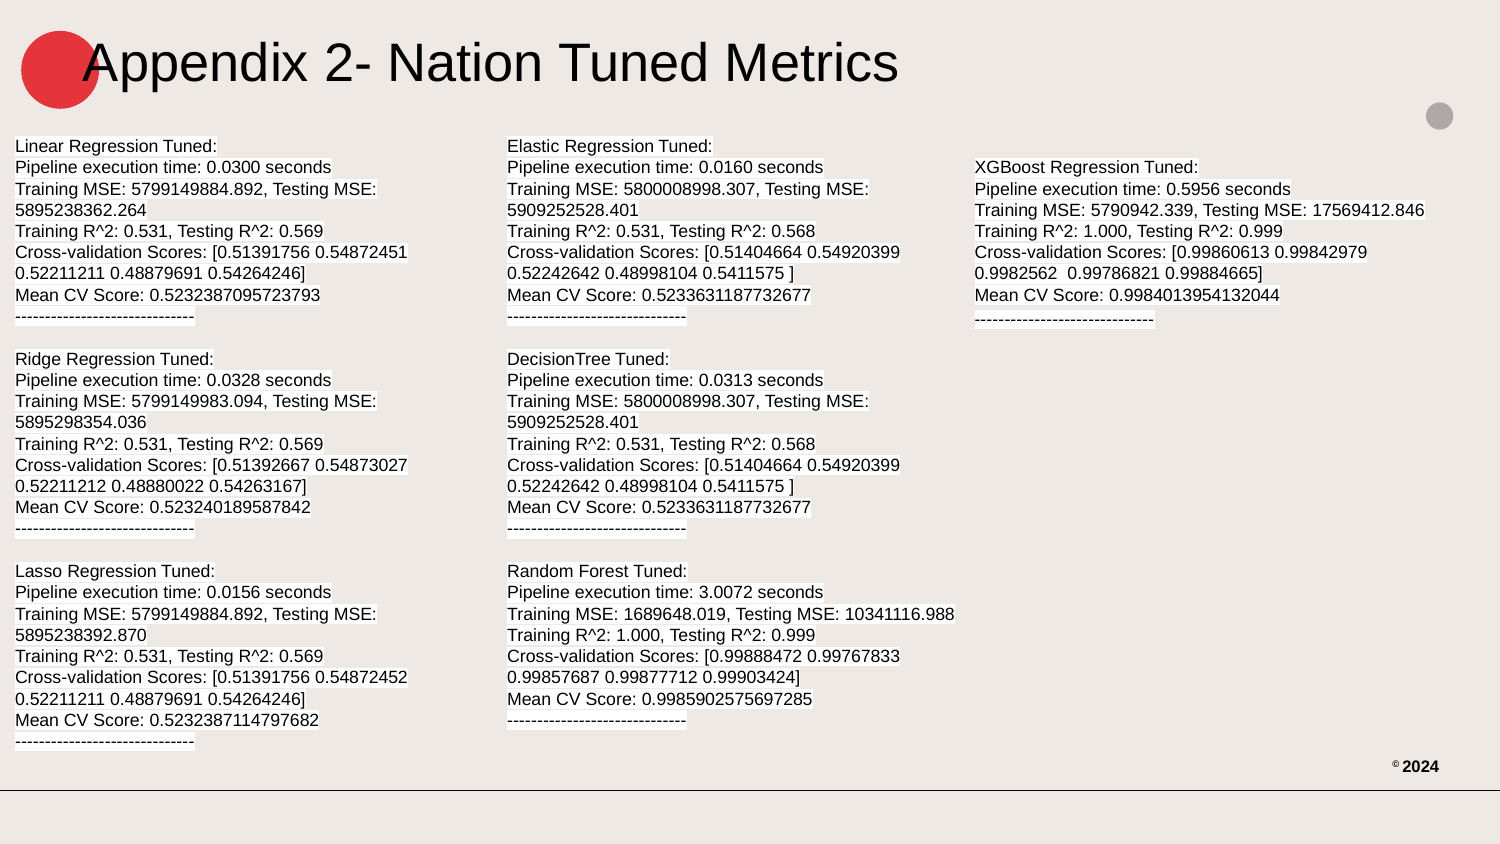

# Appendix 2- Nation Tuned Metrics

Linear Regression Tuned:
Pipeline execution time: 0.0300 seconds
Training MSE: 5799149884.892, Testing MSE: 5895238362.264
Training R^2: 0.531, Testing R^2: 0.569
Cross-validation Scores: [0.51391756 0.54872451 0.52211211 0.48879691 0.54264246]
Mean CV Score: 0.5232387095723793
------------------------------

Ridge Regression Tuned:
Pipeline execution time: 0.0328 seconds
Training MSE: 5799149983.094, Testing MSE: 5895298354.036
Training R^2: 0.531, Testing R^2: 0.569
Cross-validation Scores: [0.51392667 0.54873027 0.52211212 0.48880022 0.54263167]
Mean CV Score: 0.523240189587842
------------------------------

Lasso Regression Tuned:
Pipeline execution time: 0.0156 seconds
Training MSE: 5799149884.892, Testing MSE: 5895238392.870
Training R^2: 0.531, Testing R^2: 0.569
Cross-validation Scores: [0.51391756 0.54872452 0.52211211 0.48879691 0.54264246]
Mean CV Score: 0.5232387114797682
------------------------------

Elastic Regression Tuned:
Pipeline execution time: 0.0160 seconds
Training MSE: 5800008998.307, Testing MSE: 5909252528.401
Training R^2: 0.531, Testing R^2: 0.568
Cross-validation Scores: [0.51404664 0.54920399 0.52242642 0.48998104 0.5411575 ]
Mean CV Score: 0.5233631187732677
------------------------------

DecisionTree Tuned:
Pipeline execution time: 0.0313 seconds
Training MSE: 5800008998.307, Testing MSE: 5909252528.401
Training R^2: 0.531, Testing R^2: 0.568
Cross-validation Scores: [0.51404664 0.54920399 0.52242642 0.48998104 0.5411575 ]
Mean CV Score: 0.5233631187732677
------------------------------

Random Forest Tuned:
Pipeline execution time: 3.0072 seconds
Training MSE: 1689648.019, Testing MSE: 10341116.988
Training R^2: 1.000, Testing R^2: 0.999
Cross-validation Scores: [0.99888472 0.99767833 0.99857687 0.99877712 0.99903424]
Mean CV Score: 0.9985902575697285
------------------------------

XGBoost Regression Tuned:
Pipeline execution time: 0.5956 seconds
Training MSE: 5790942.339, Testing MSE: 17569412.846
Training R^2: 1.000, Testing R^2: 0.999
Cross-validation Scores: [0.99860613 0.99842979 0.9982562  0.99786821 0.99884665]
Mean CV Score: 0.9984013954132044
------------------------------

© 2024